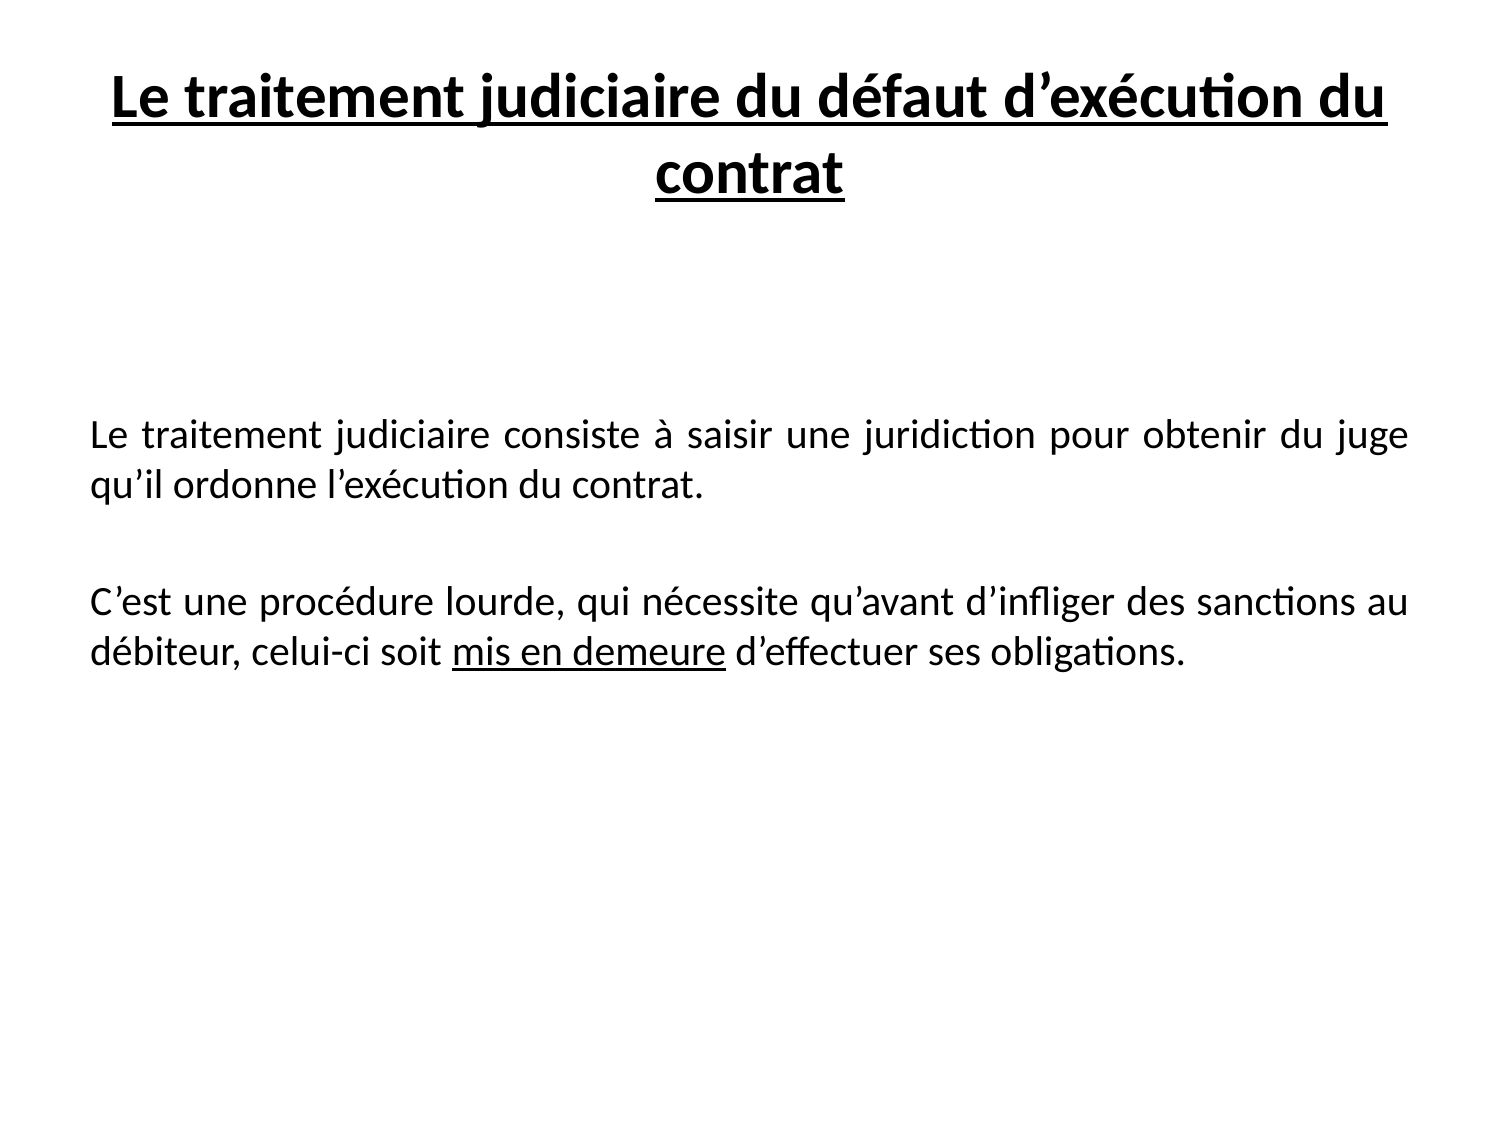

# Le traitement judiciaire du défaut d’exécution du contrat
Le traitement judiciaire consiste à saisir une juridiction pour obtenir du juge qu’il ordonne l’exécution du contrat.

C’est une procédure lourde, qui nécessite qu’avant d’infliger des sanctions au débiteur, celui-ci soit mis en demeure d’effectuer ses obligations.